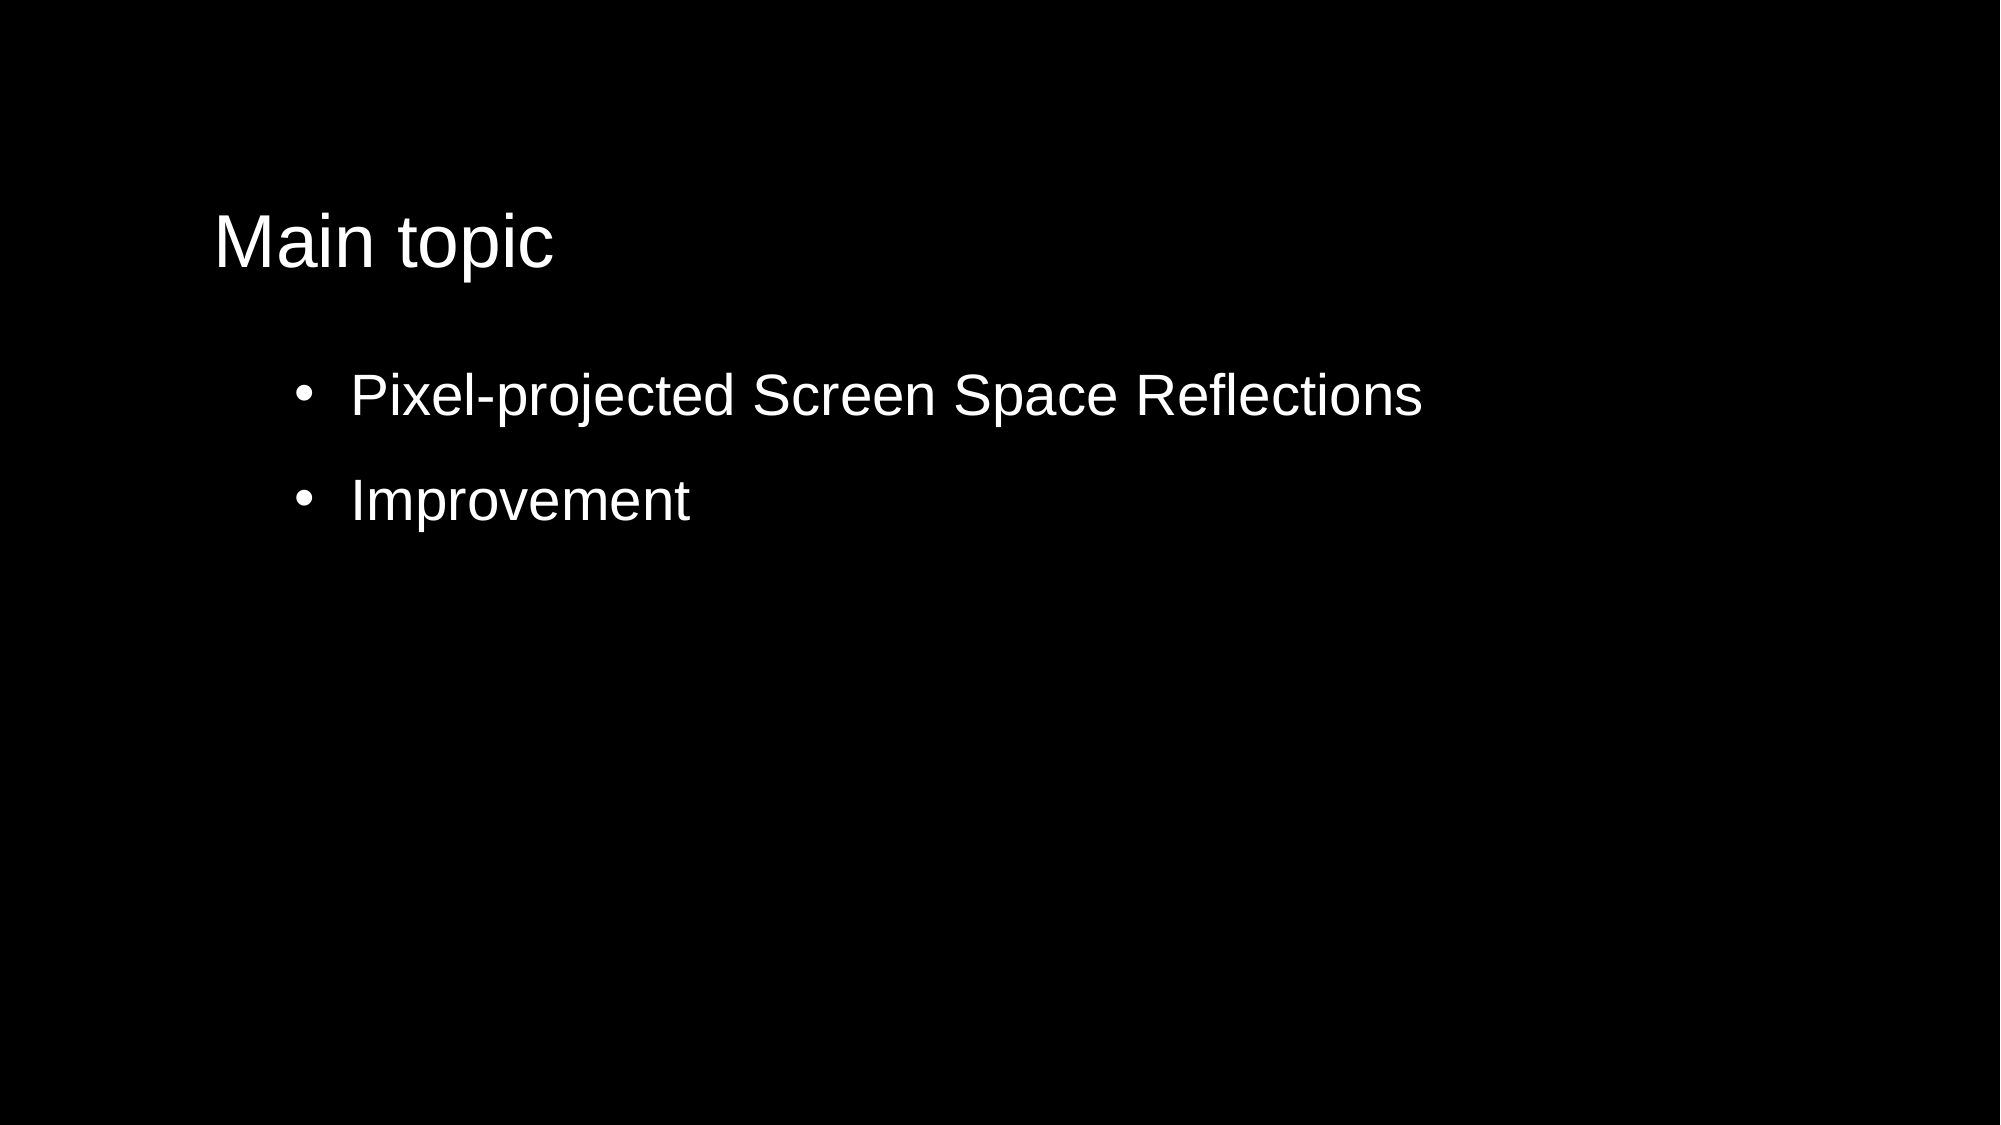

Main topic
Pixel-projected Screen Space Reflections
Improvement